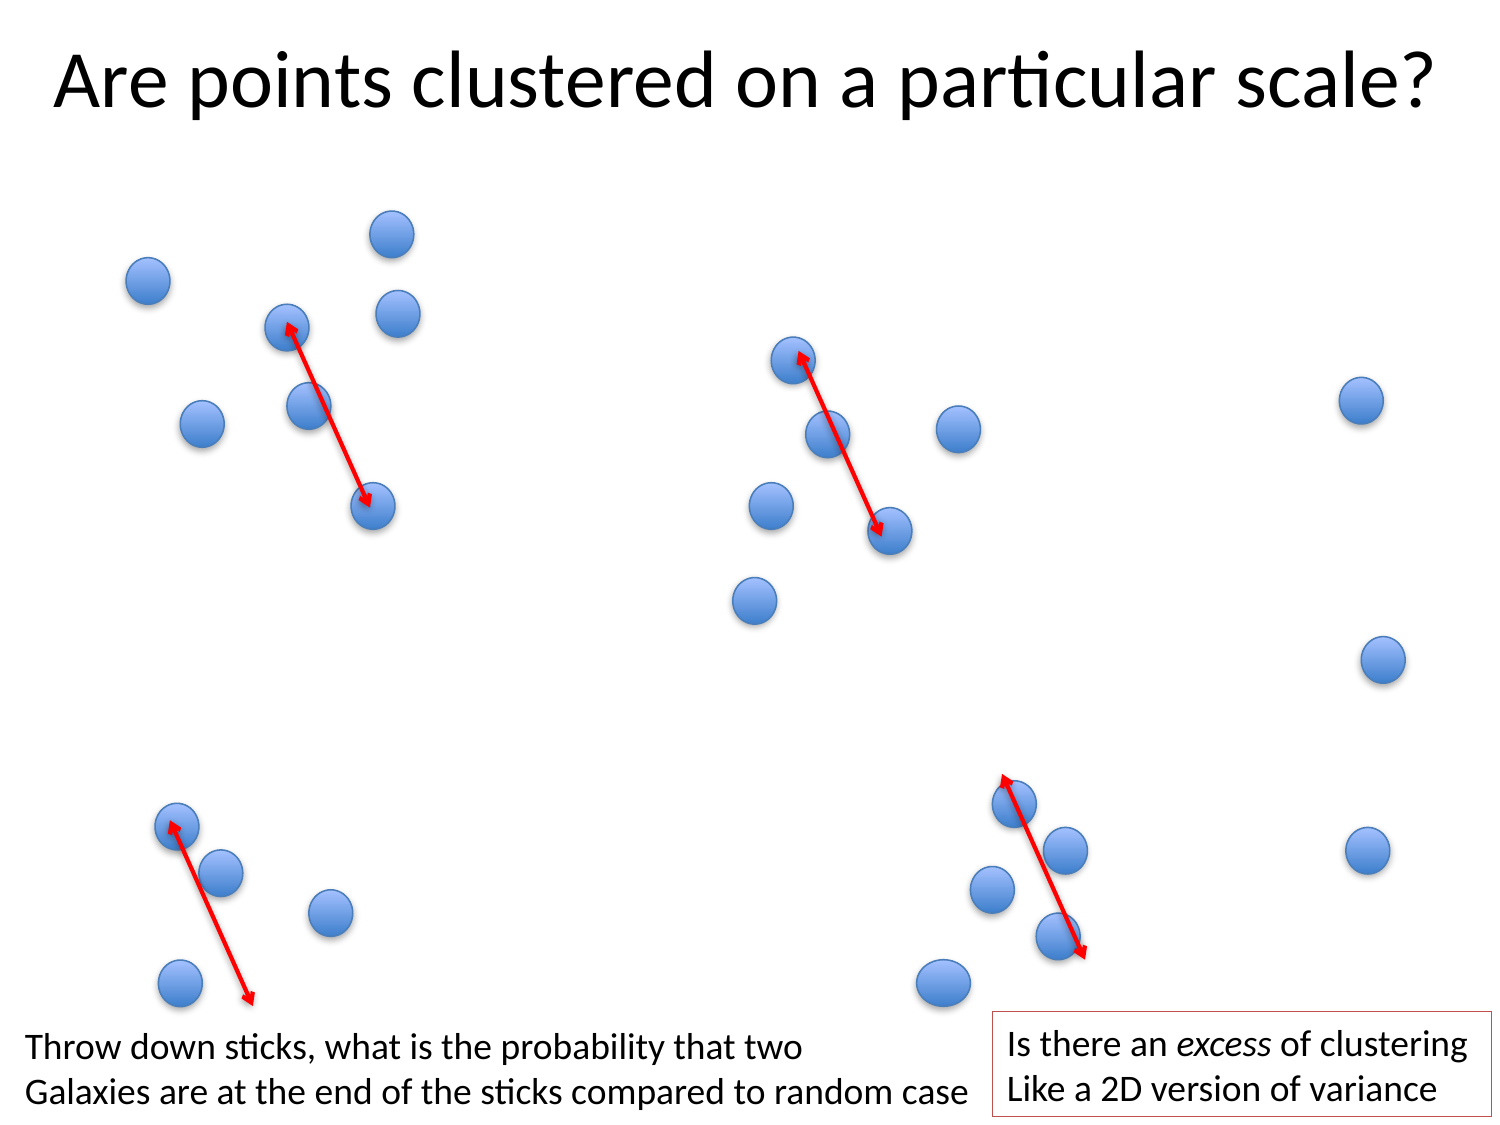

# Are points clustered on a particular scale?

Is there an excess of clustering
Like a 2D version of variance
Throw down sticks, what is the probability that two
Galaxies are at the end of the sticks compared to random case